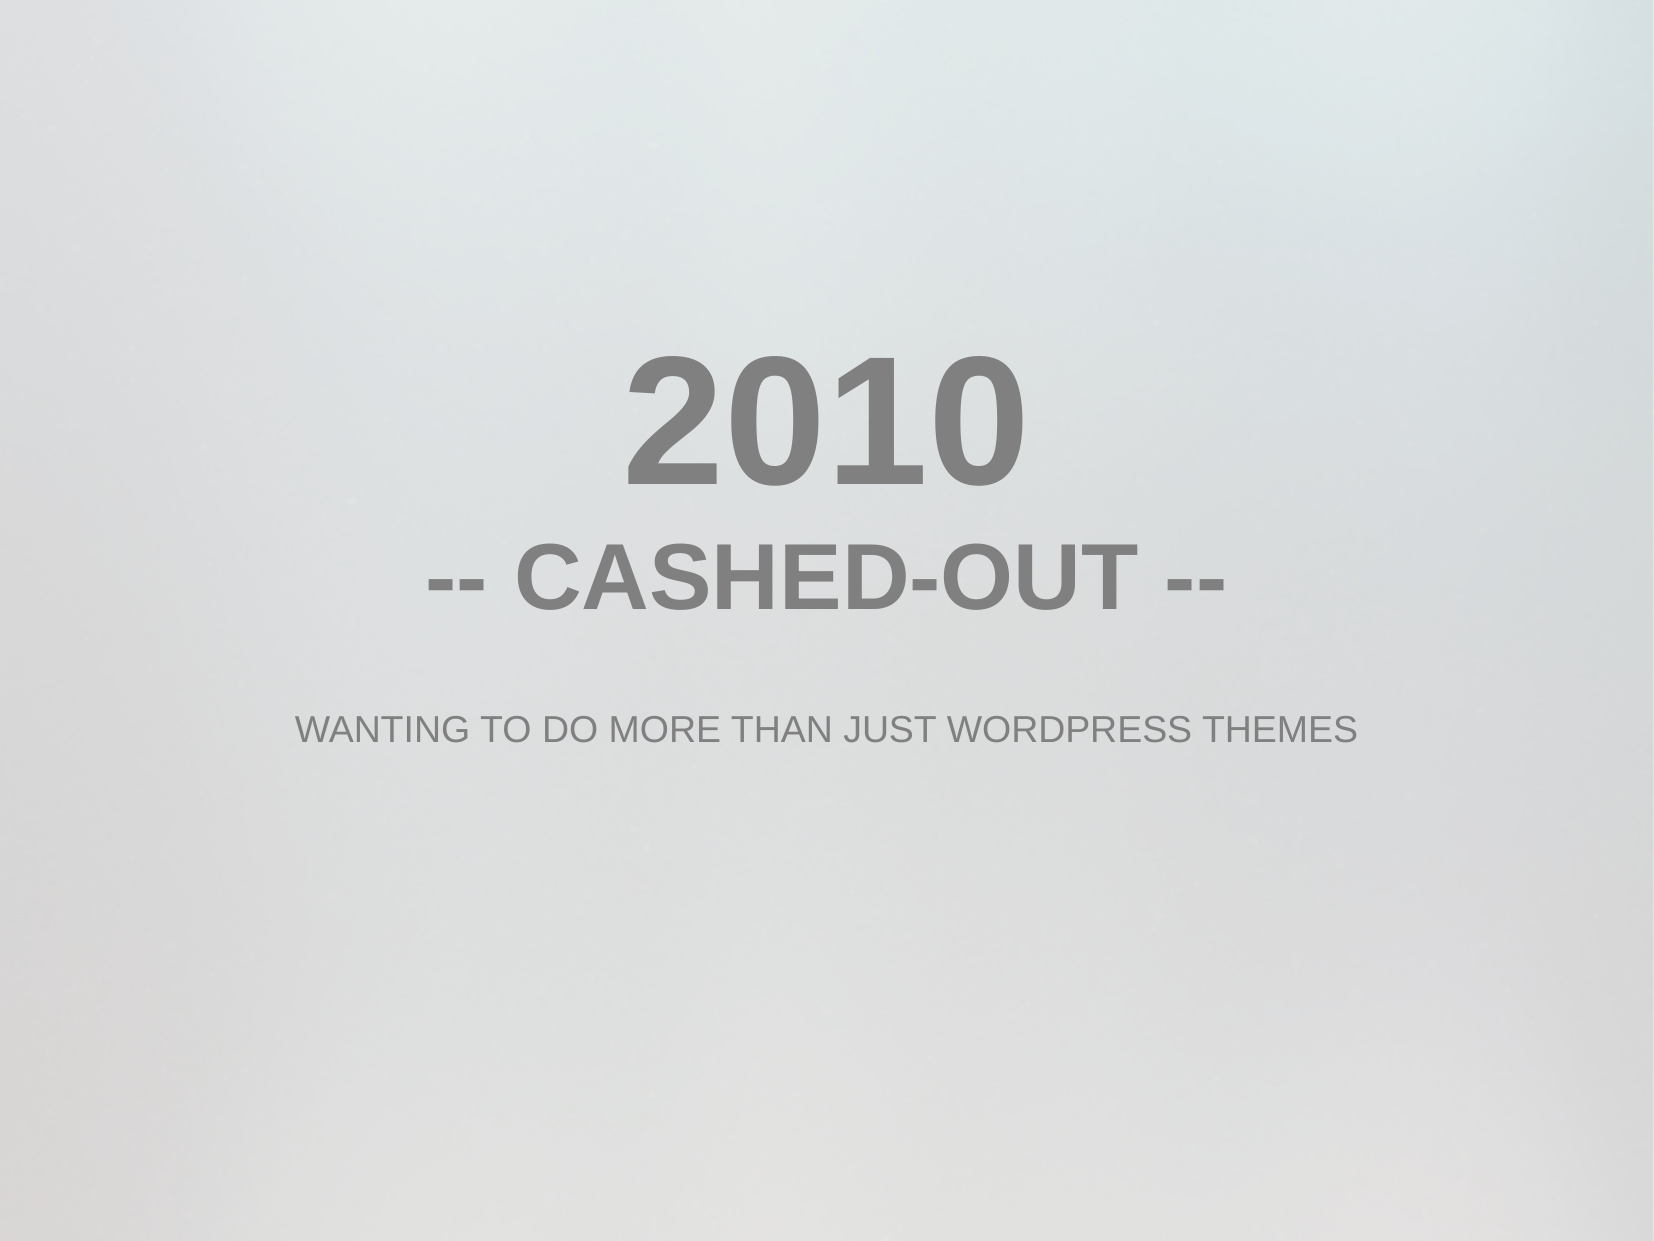

2010
-- CASHED-OUT --
WANTING TO DO MORE THAN JUST WORDPRESS THEMES